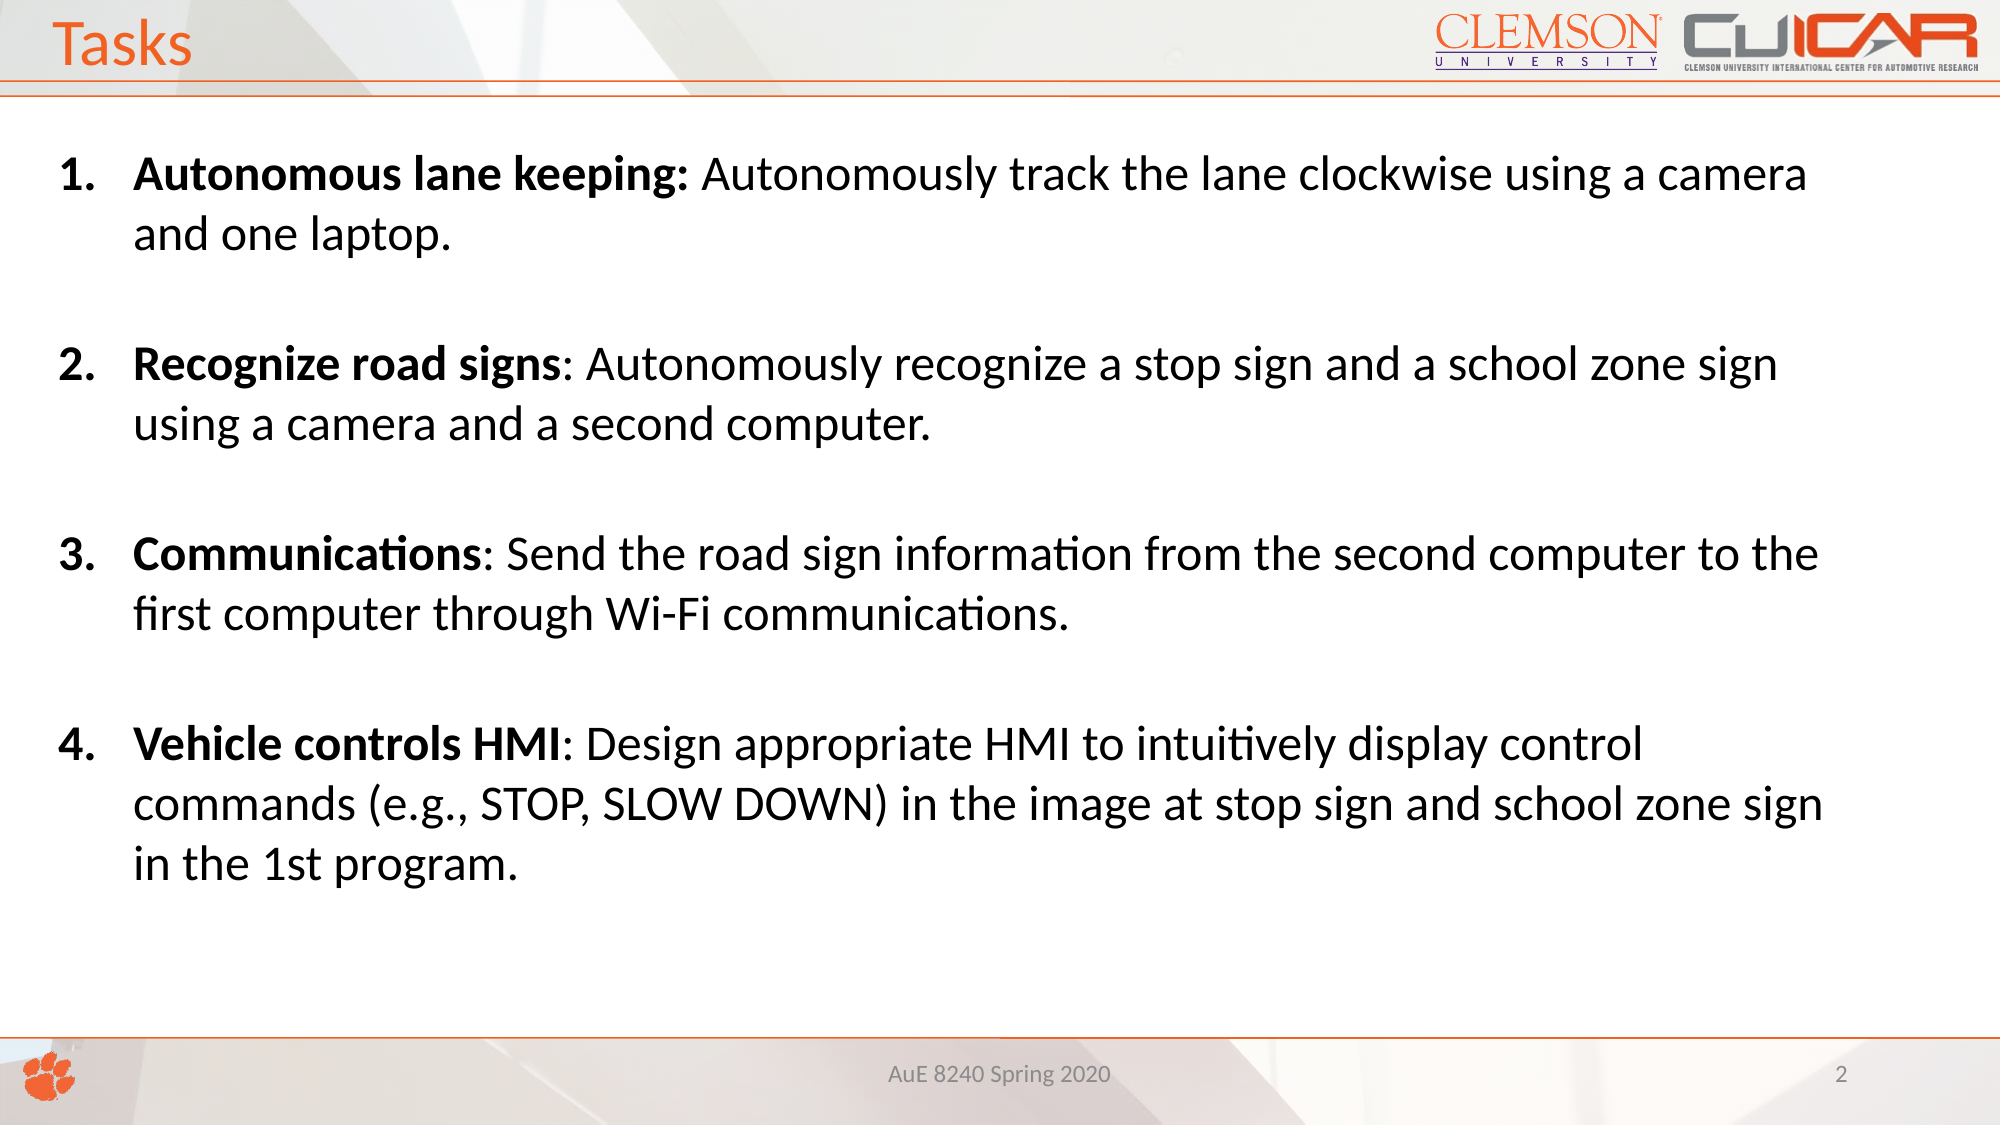

Tasks
Autonomous lane keeping: Autonomously track the lane clockwise using a camera and one laptop.

Recognize road signs: Autonomously recognize a stop sign and a school zone sign using a camera and a second computer.

Communications: Send the road sign information from the second computer to the first computer through Wi-Fi communications.

Vehicle controls HMI: Design appropriate HMI to intuitively display control commands (e.g., STOP, SLOW DOWN) in the image at stop sign and school zone sign in the 1st program.
AuE 8240 Spring 2020
2